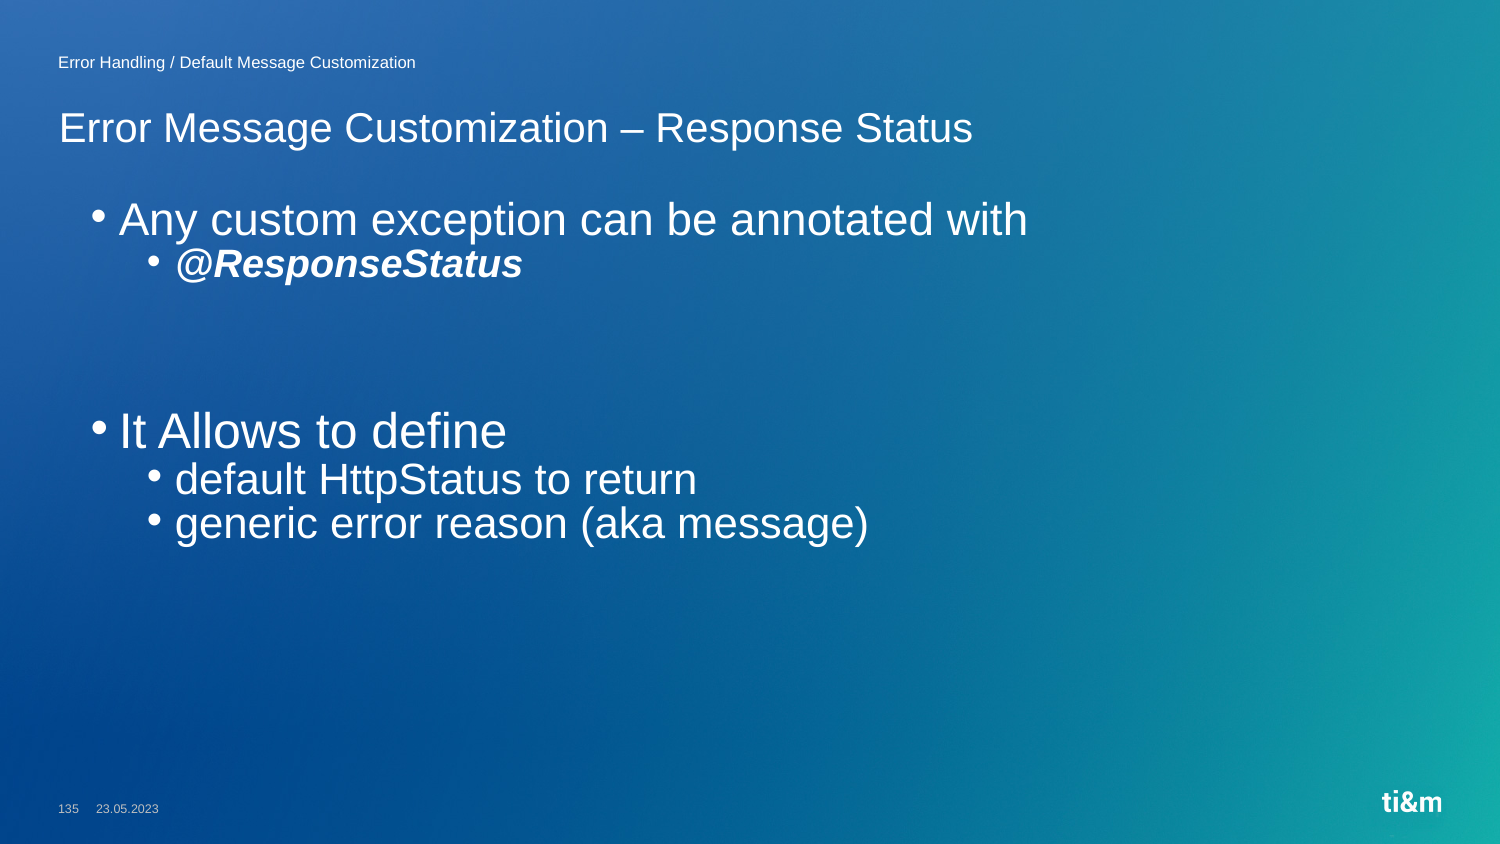

Error Handling / Default Message Customization
# Error Message Customization – Response Status

Any custom exception can be annotated with
@ResponseStatus

It Allows to define
default HttpStatus to return
generic error reason (aka message)

135
23.05.2023